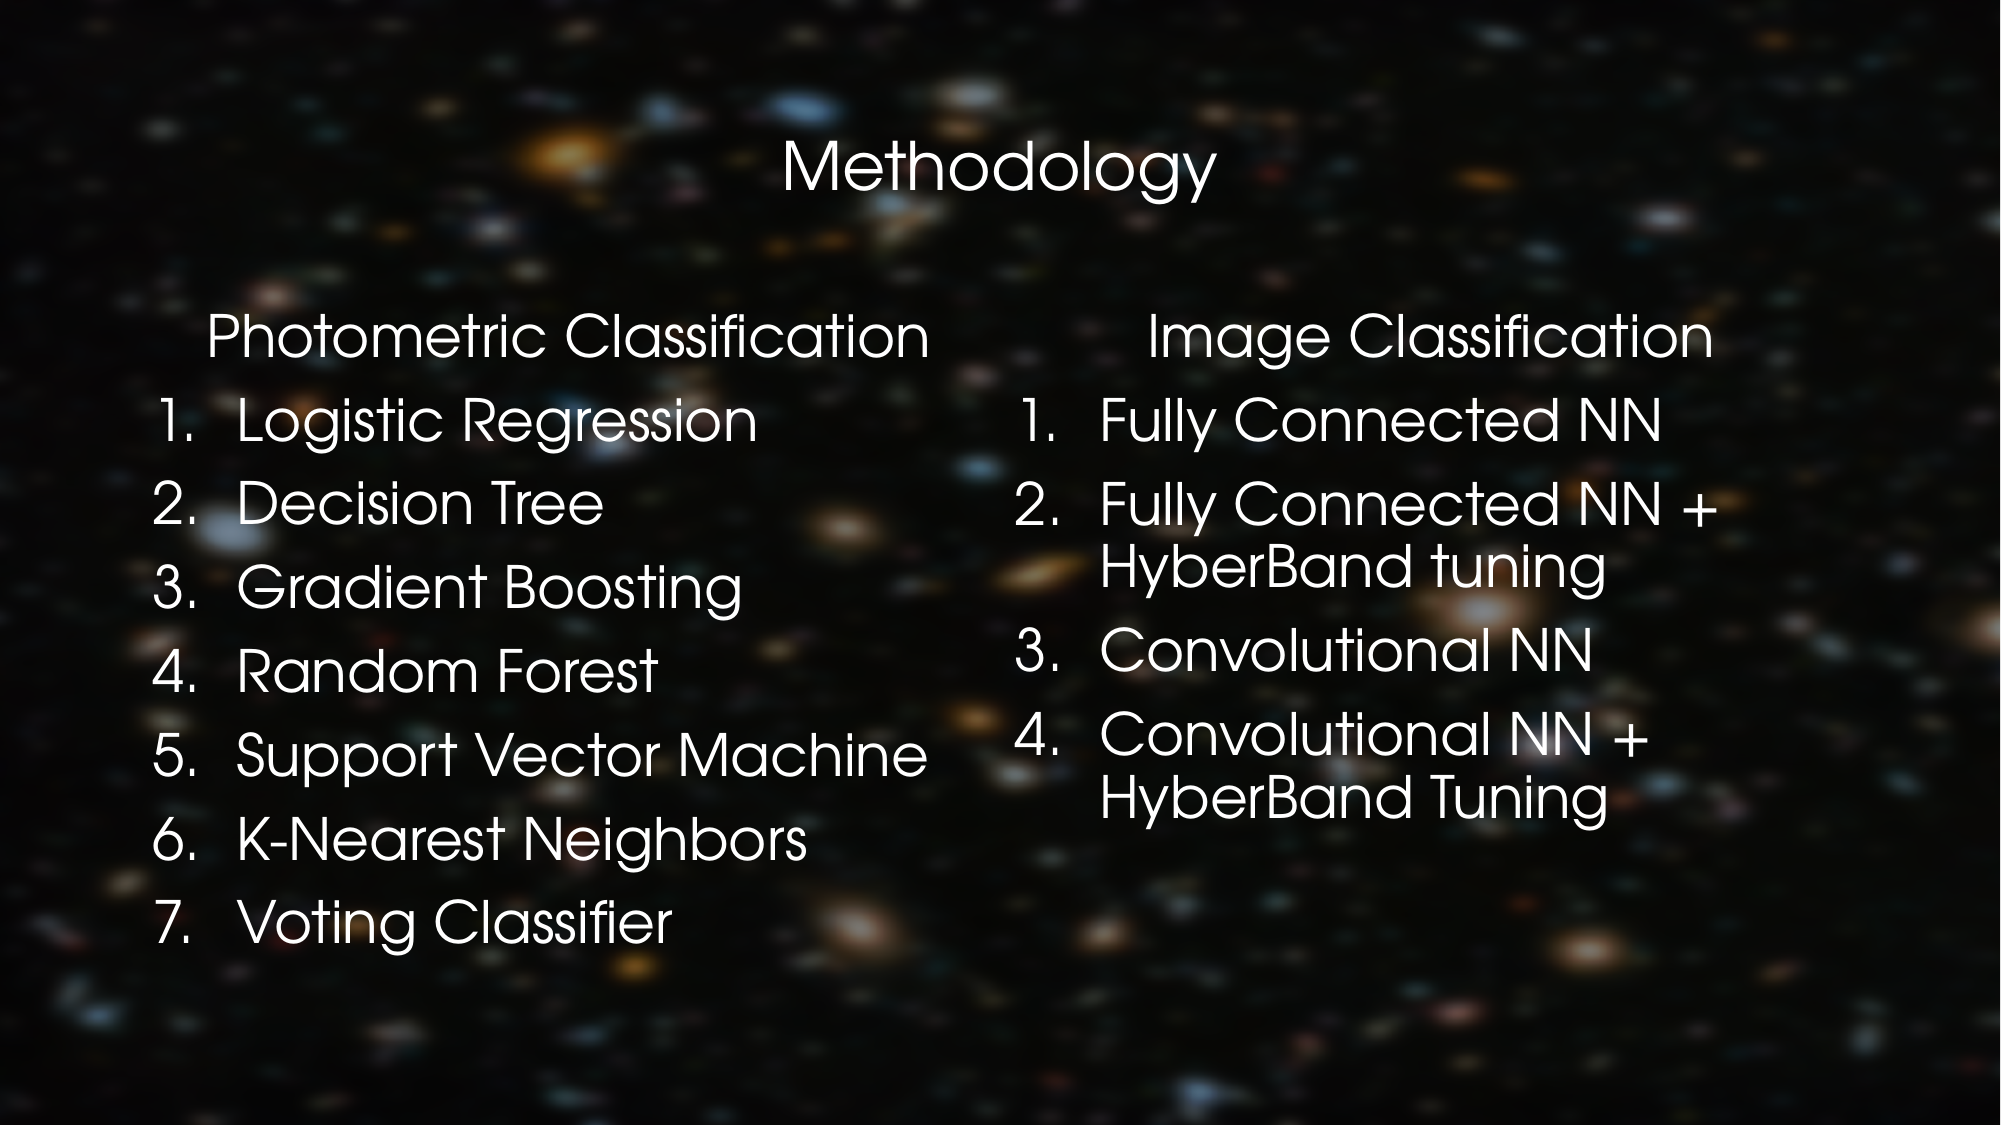

# Methodology
Photometric Classification
Logistic Regression
Decision Tree
Gradient Boosting
Random Forest
Support Vector Machine
K-Nearest Neighbors
Voting Classifier
Image Classification
Fully Connected NN
Fully Connected NN + HyberBand tuning
Convolutional NN
Convolutional NN + HyberBand Tuning